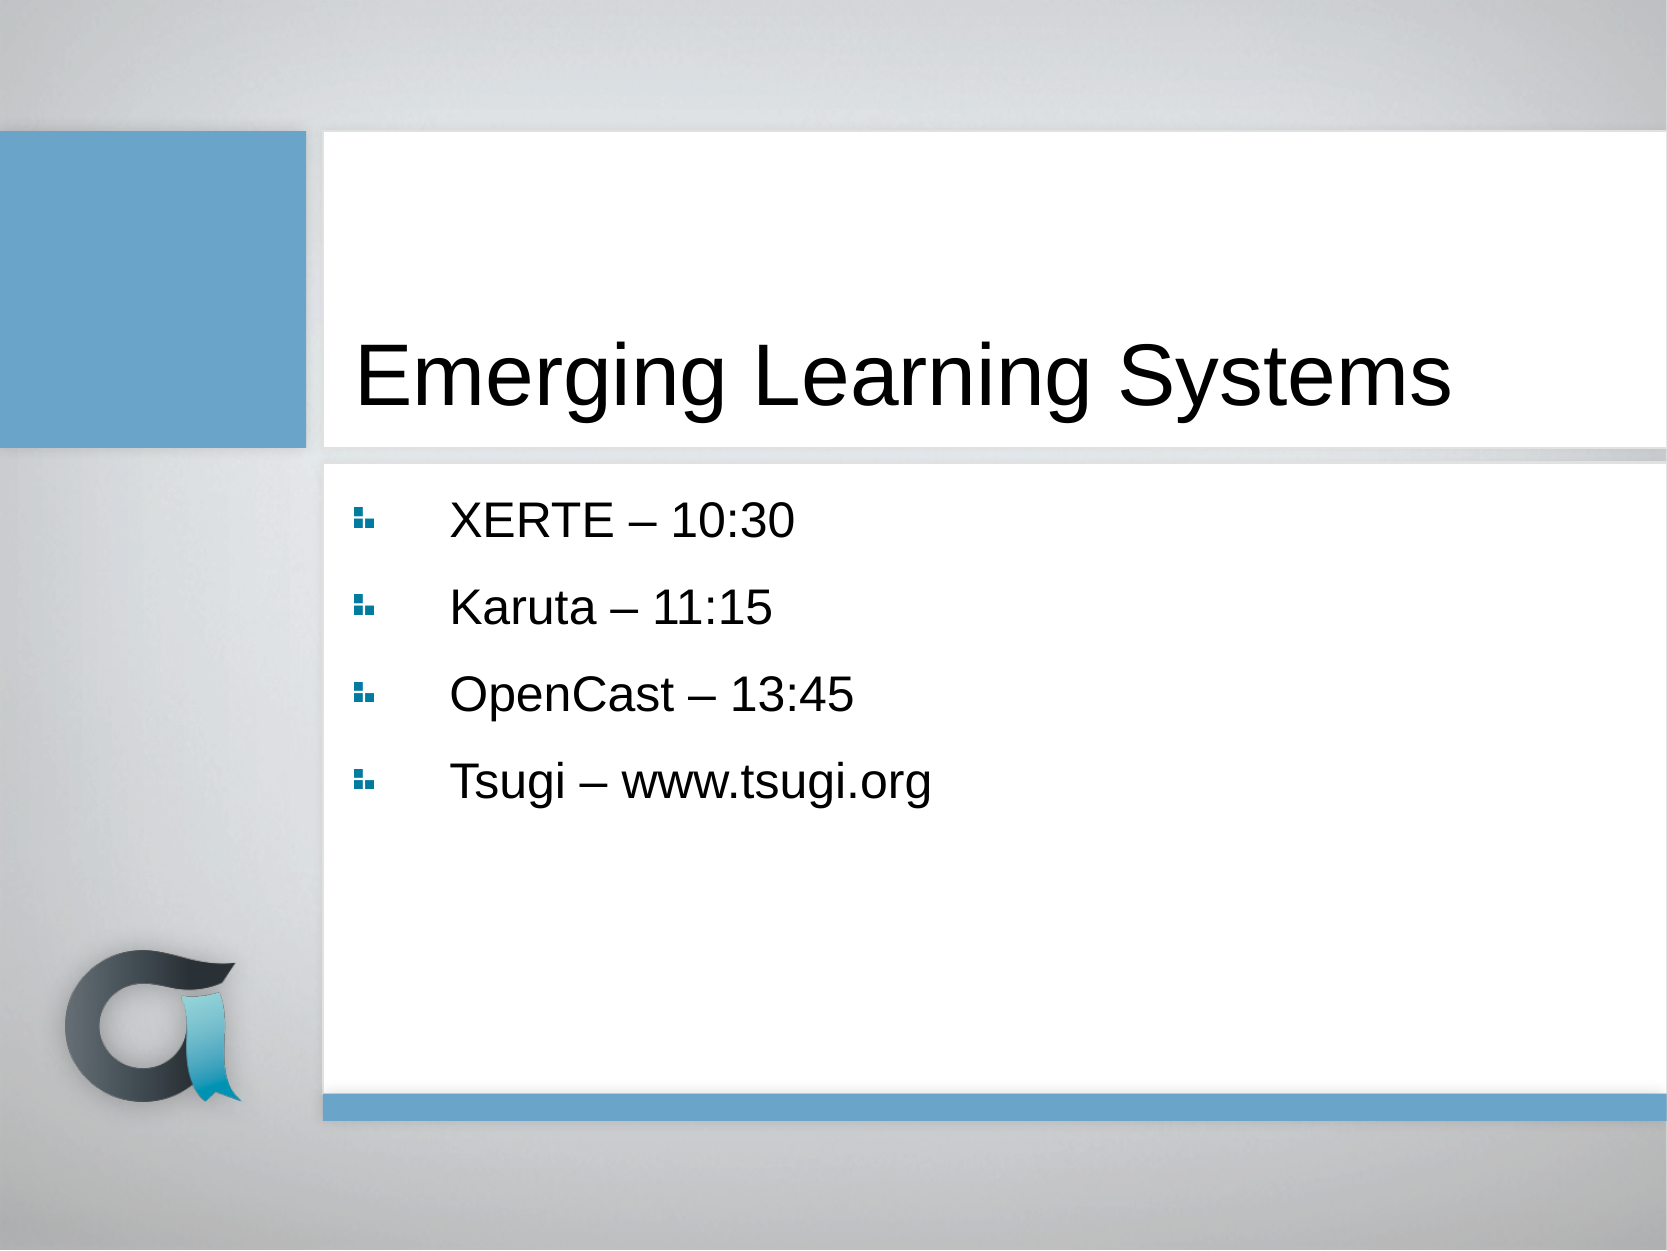

# Emerging Learning Systems
XERTE – 10:30
Karuta – 11:15
OpenCast – 13:45
Tsugi – www.tsugi.org